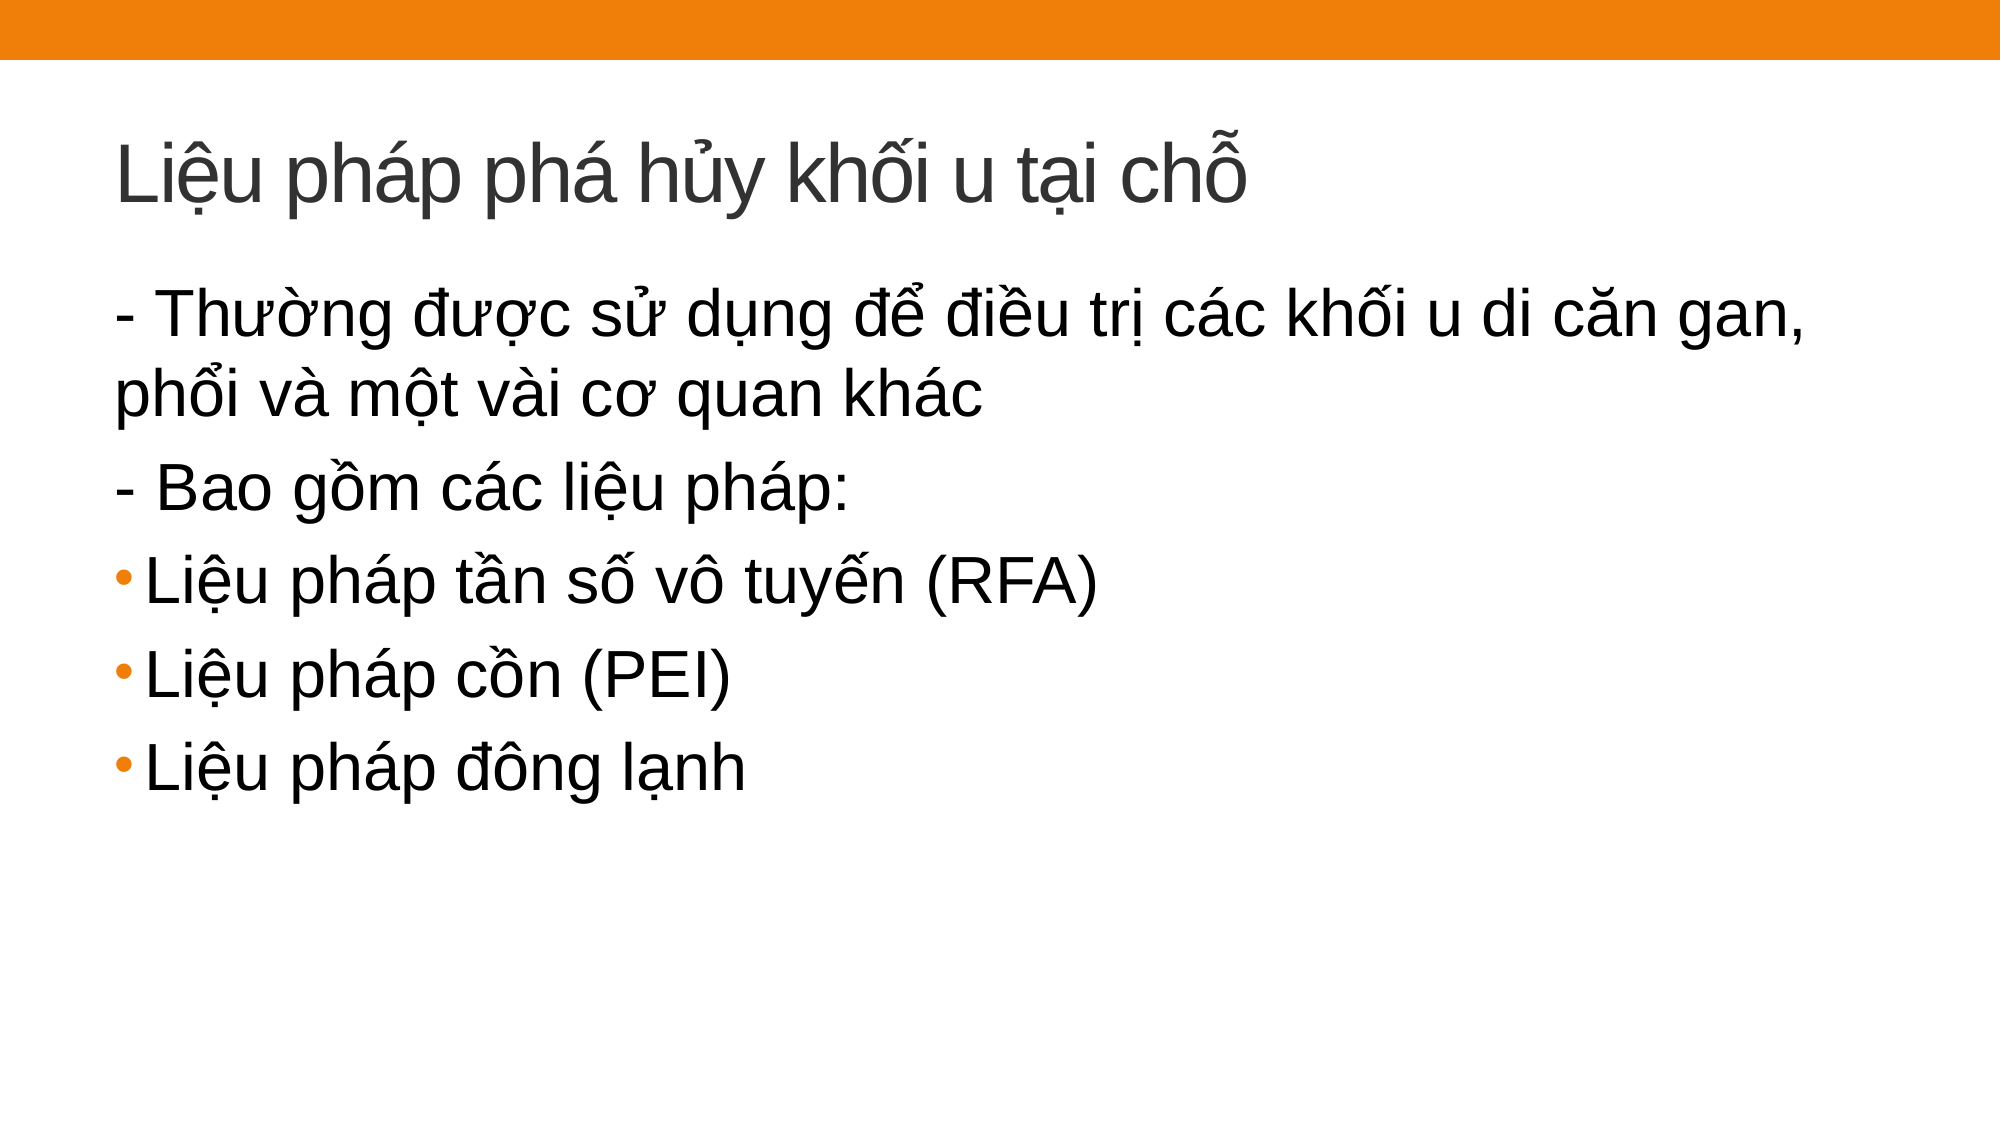

# Liệu pháp phá hủy khối u tại chỗ
- Thường được sử dụng để điều trị các khối u di căn gan, phổi và một vài cơ quan khác
- Bao gồm các liệu pháp:
Liệu pháp tần số vô tuyến (RFA)
Liệu pháp cồn (PEI)
Liệu pháp đông lạnh